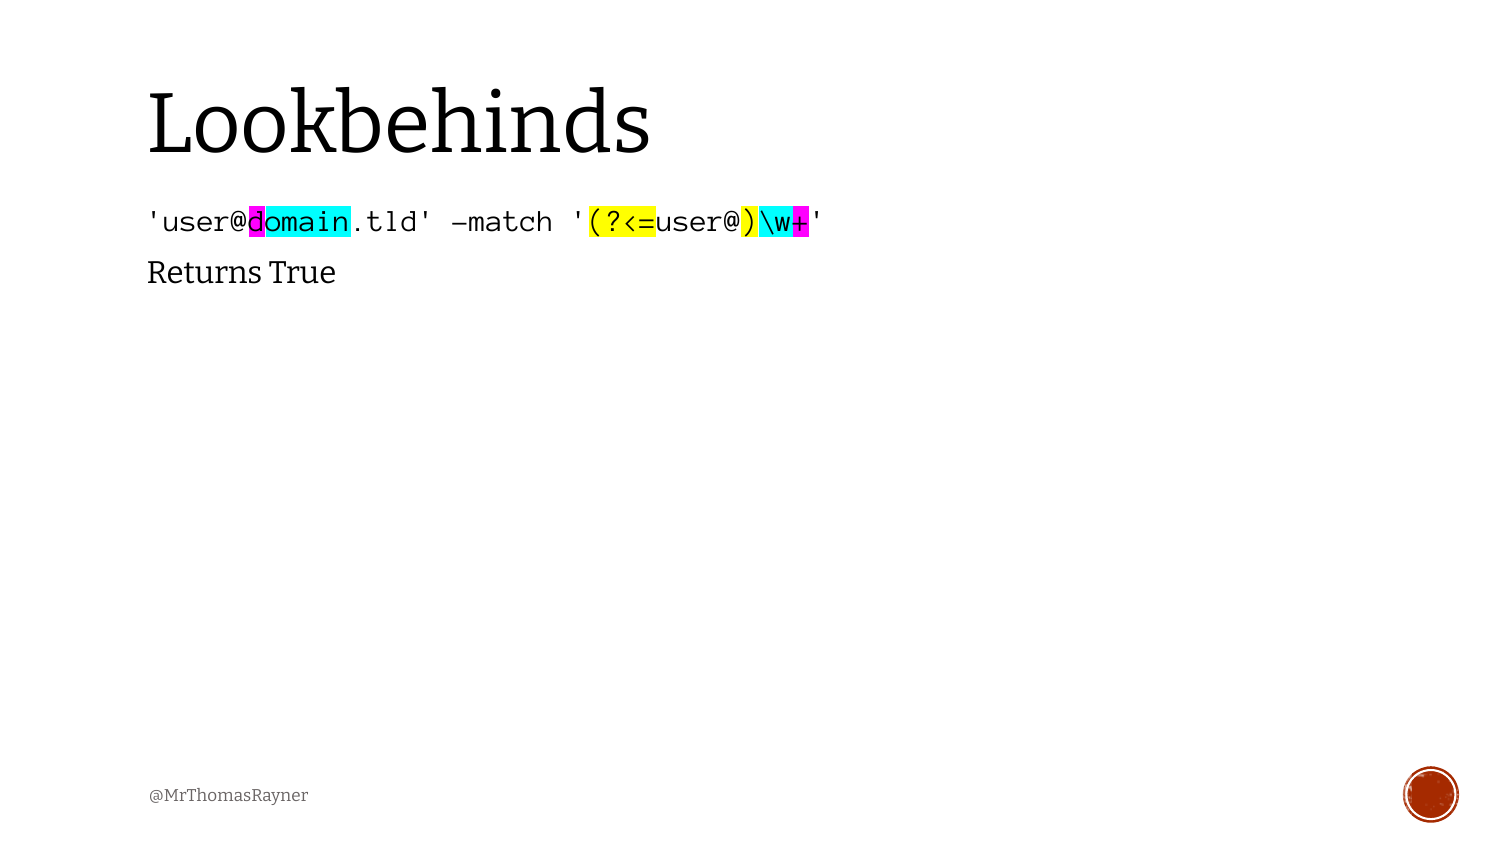

# Lookbehinds
'user@domain.tld' -match '(?<=user@)\w+'
Returns True

@MrThomasRayner